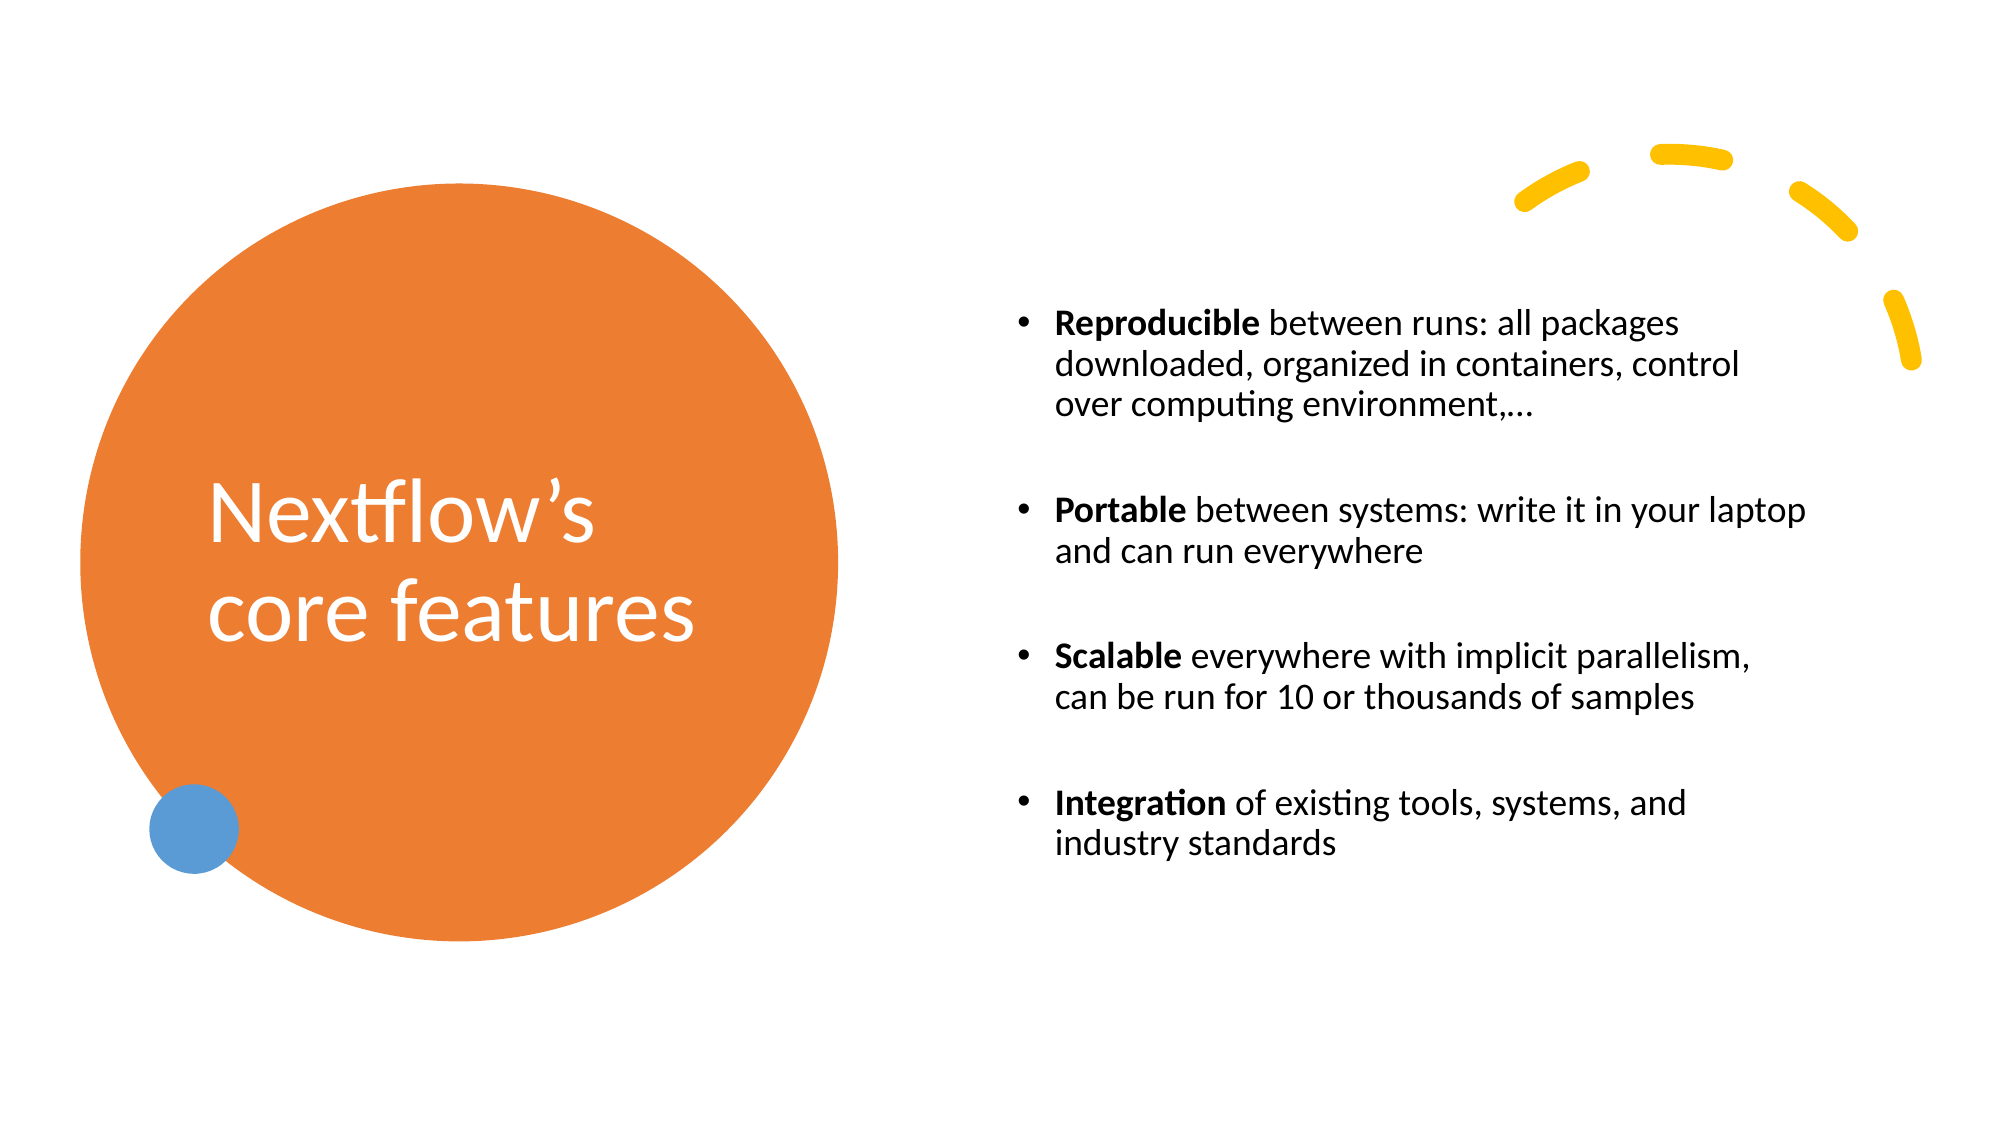

# Nextflow’s core features
Reproducible between runs: all packages downloaded, organized in containers, control over computing environment,…

Portable between systems: write it in your laptop and can run everywhere

Scalable everywhere with implicit parallelism, can be run for 10 or thousands of samples

Integration of existing tools, systems, and industry standards